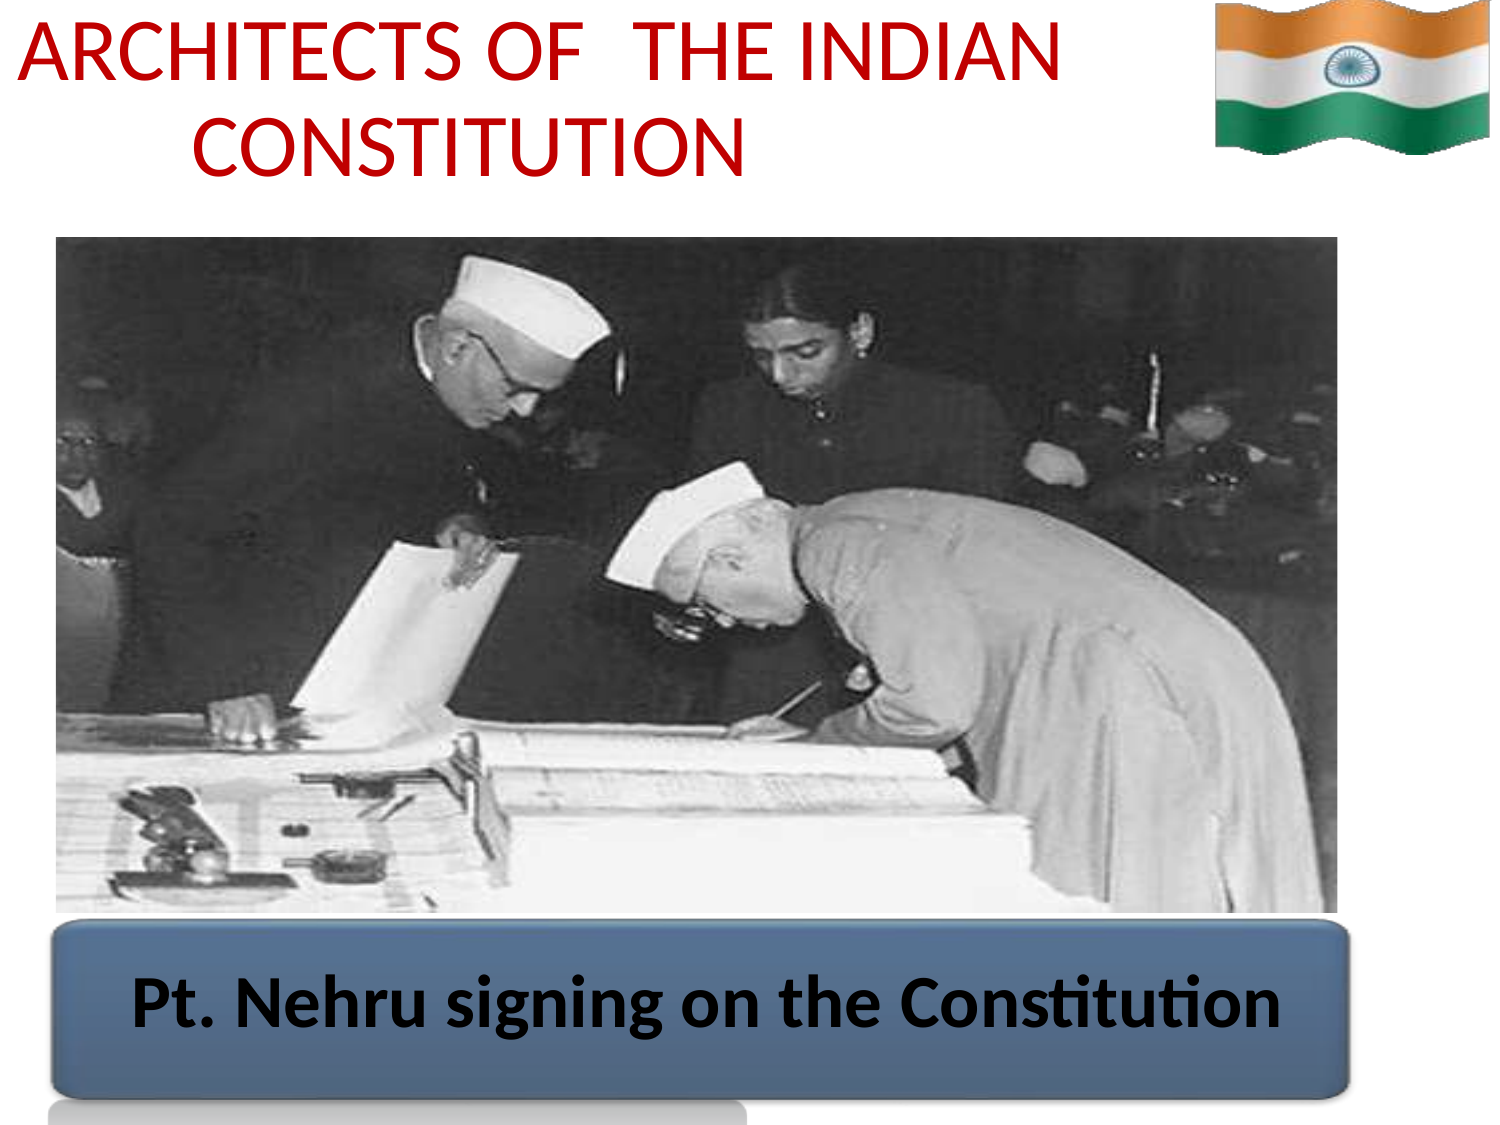

# ARCHITECTS	OF	THE INDIAN  CONSTITUTION

Pt. Nehru signing on the Constitution